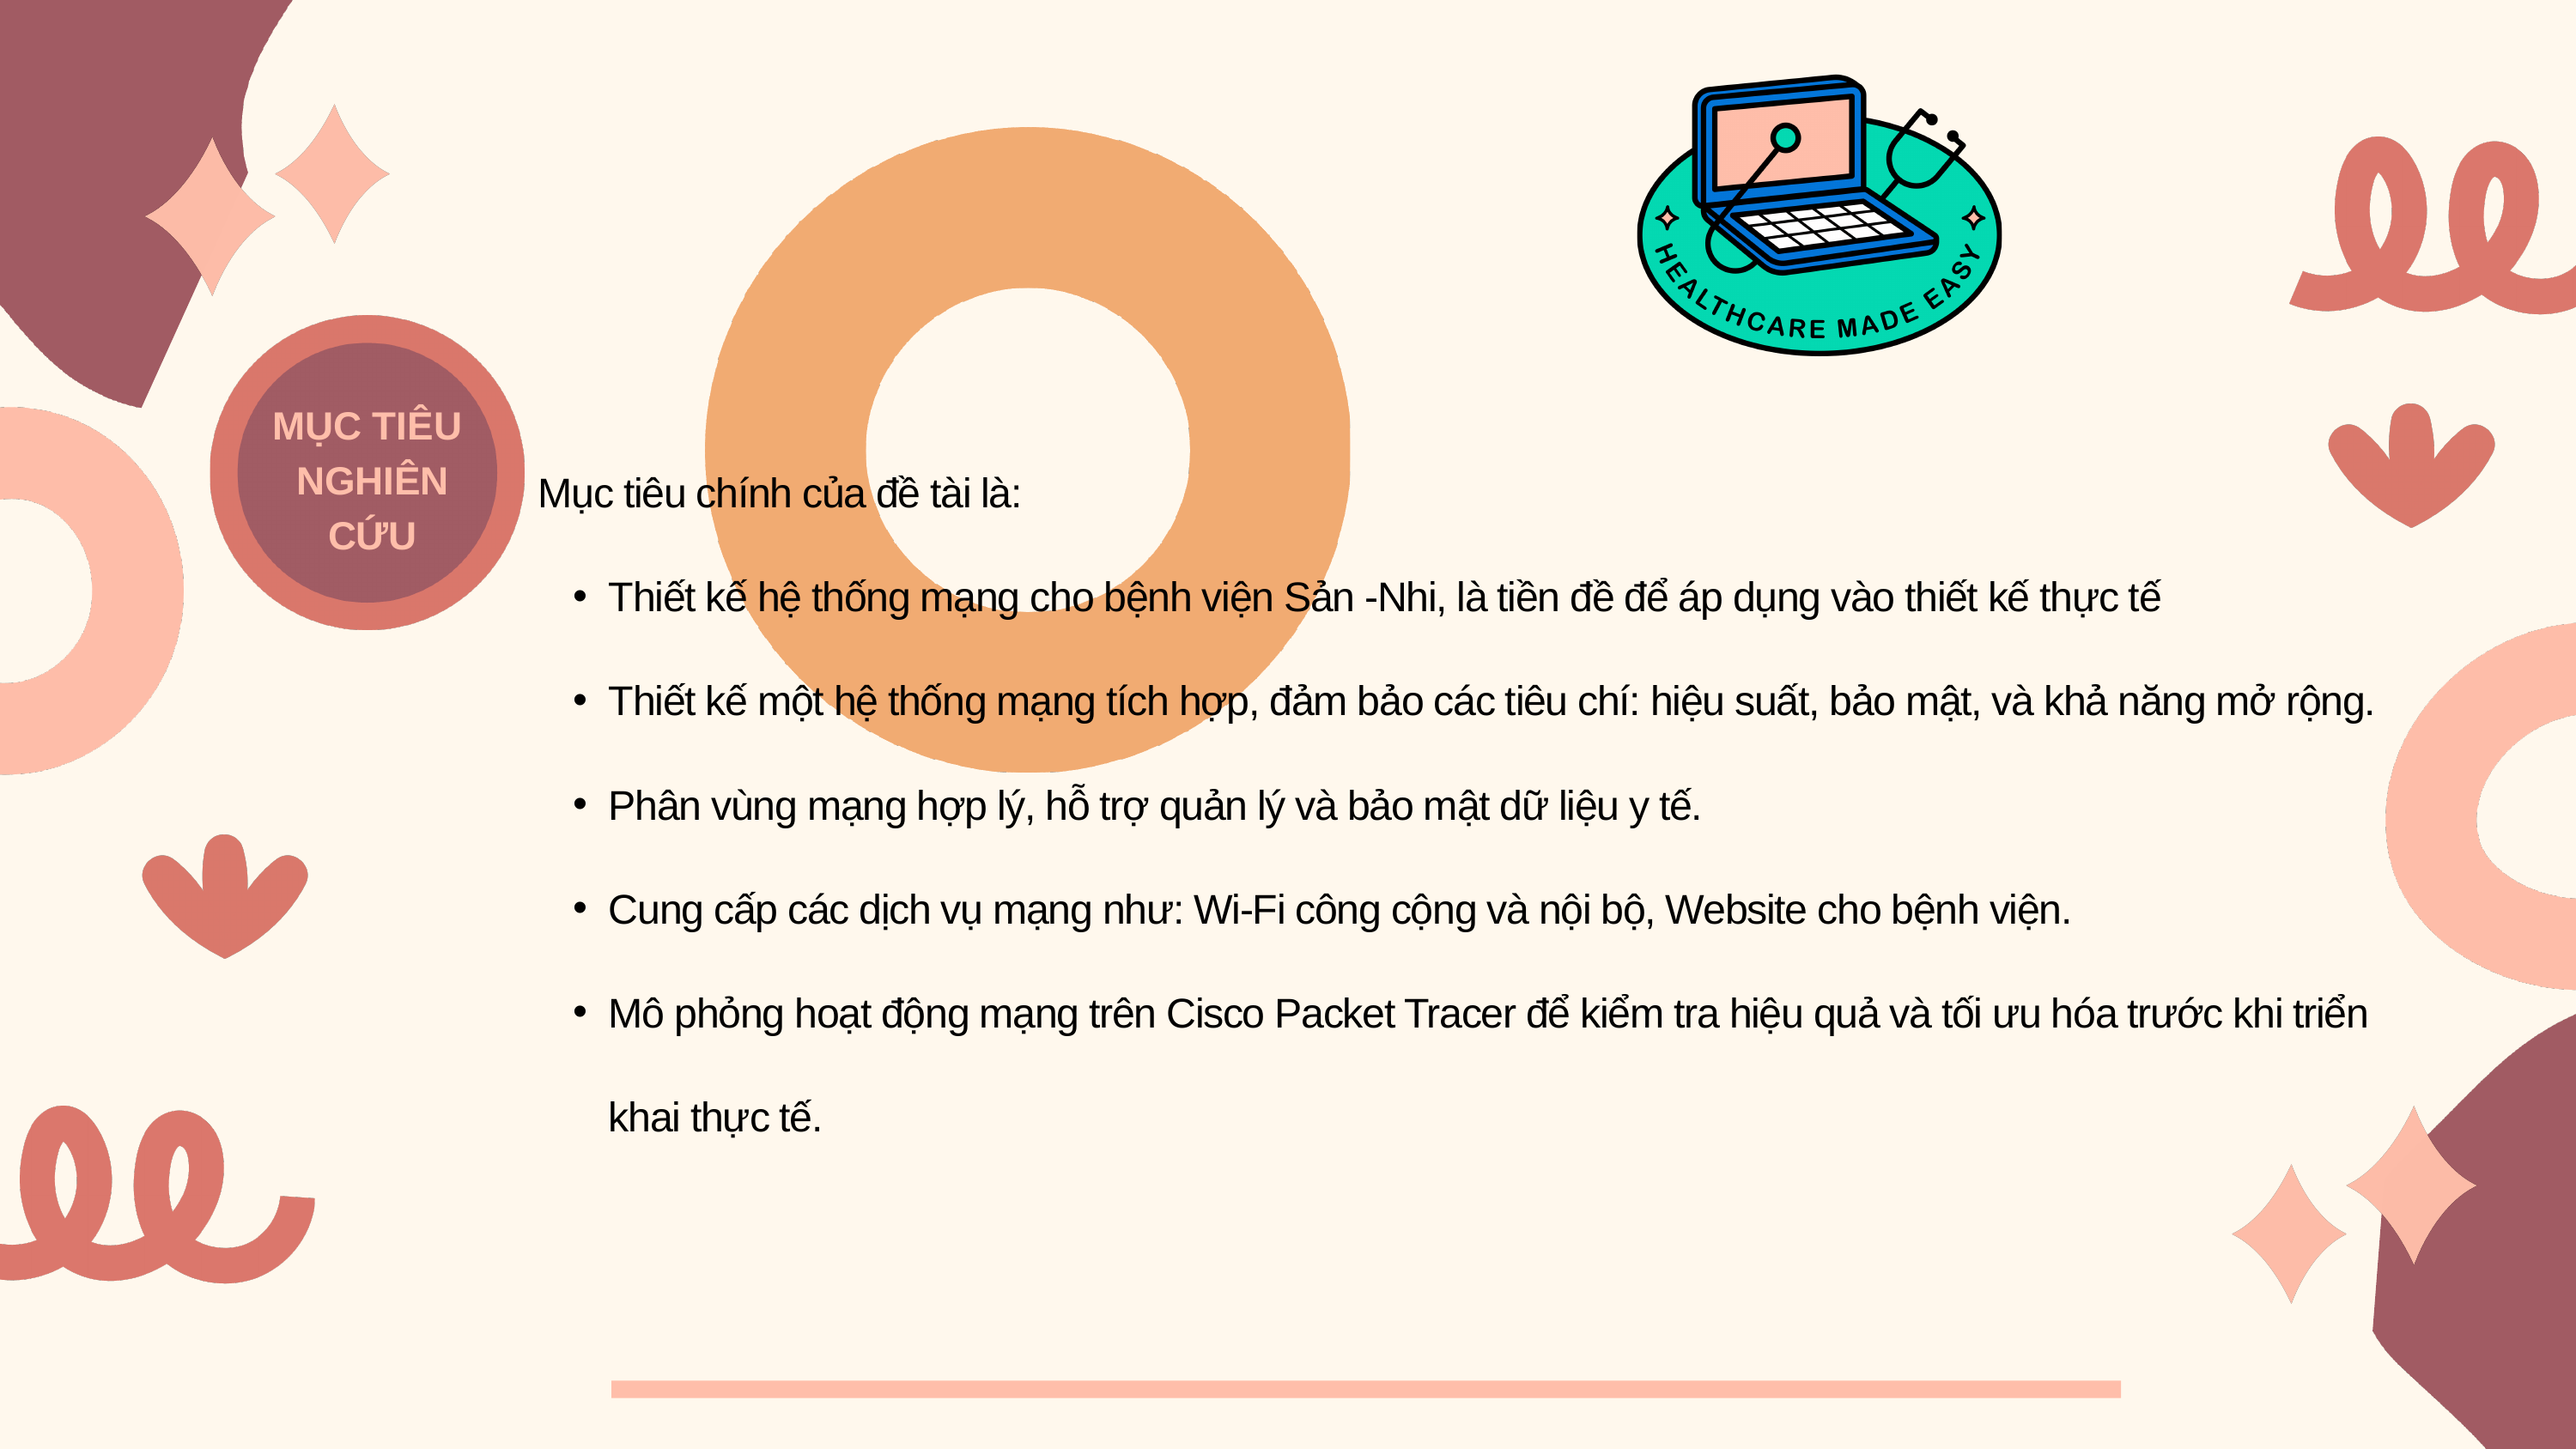

MỤC TIÊU
 NGHIÊN
 CỨU

Mục tiêu chính của đề tài là:
Thiết kế hệ thống mạng cho bệnh viện Sản -Nhi, là tiền đề để áp dụng vào thiết kế thực tế
Thiết kế một hệ thống mạng tích hợp, đảm bảo các tiêu chí: hiệu suất, bảo mật, và khả năng mở rộng.
Phân vùng mạng hợp lý, hỗ trợ quản lý và bảo mật dữ liệu y tế.
Cung cấp các dịch vụ mạng như: Wi-Fi công cộng và nội bộ, Website cho bệnh viện.
Mô phỏng hoạt động mạng trên Cisco Packet Tracer để kiểm tra hiệu quả và tối ưu hóa trước khi triển khai thực tế.